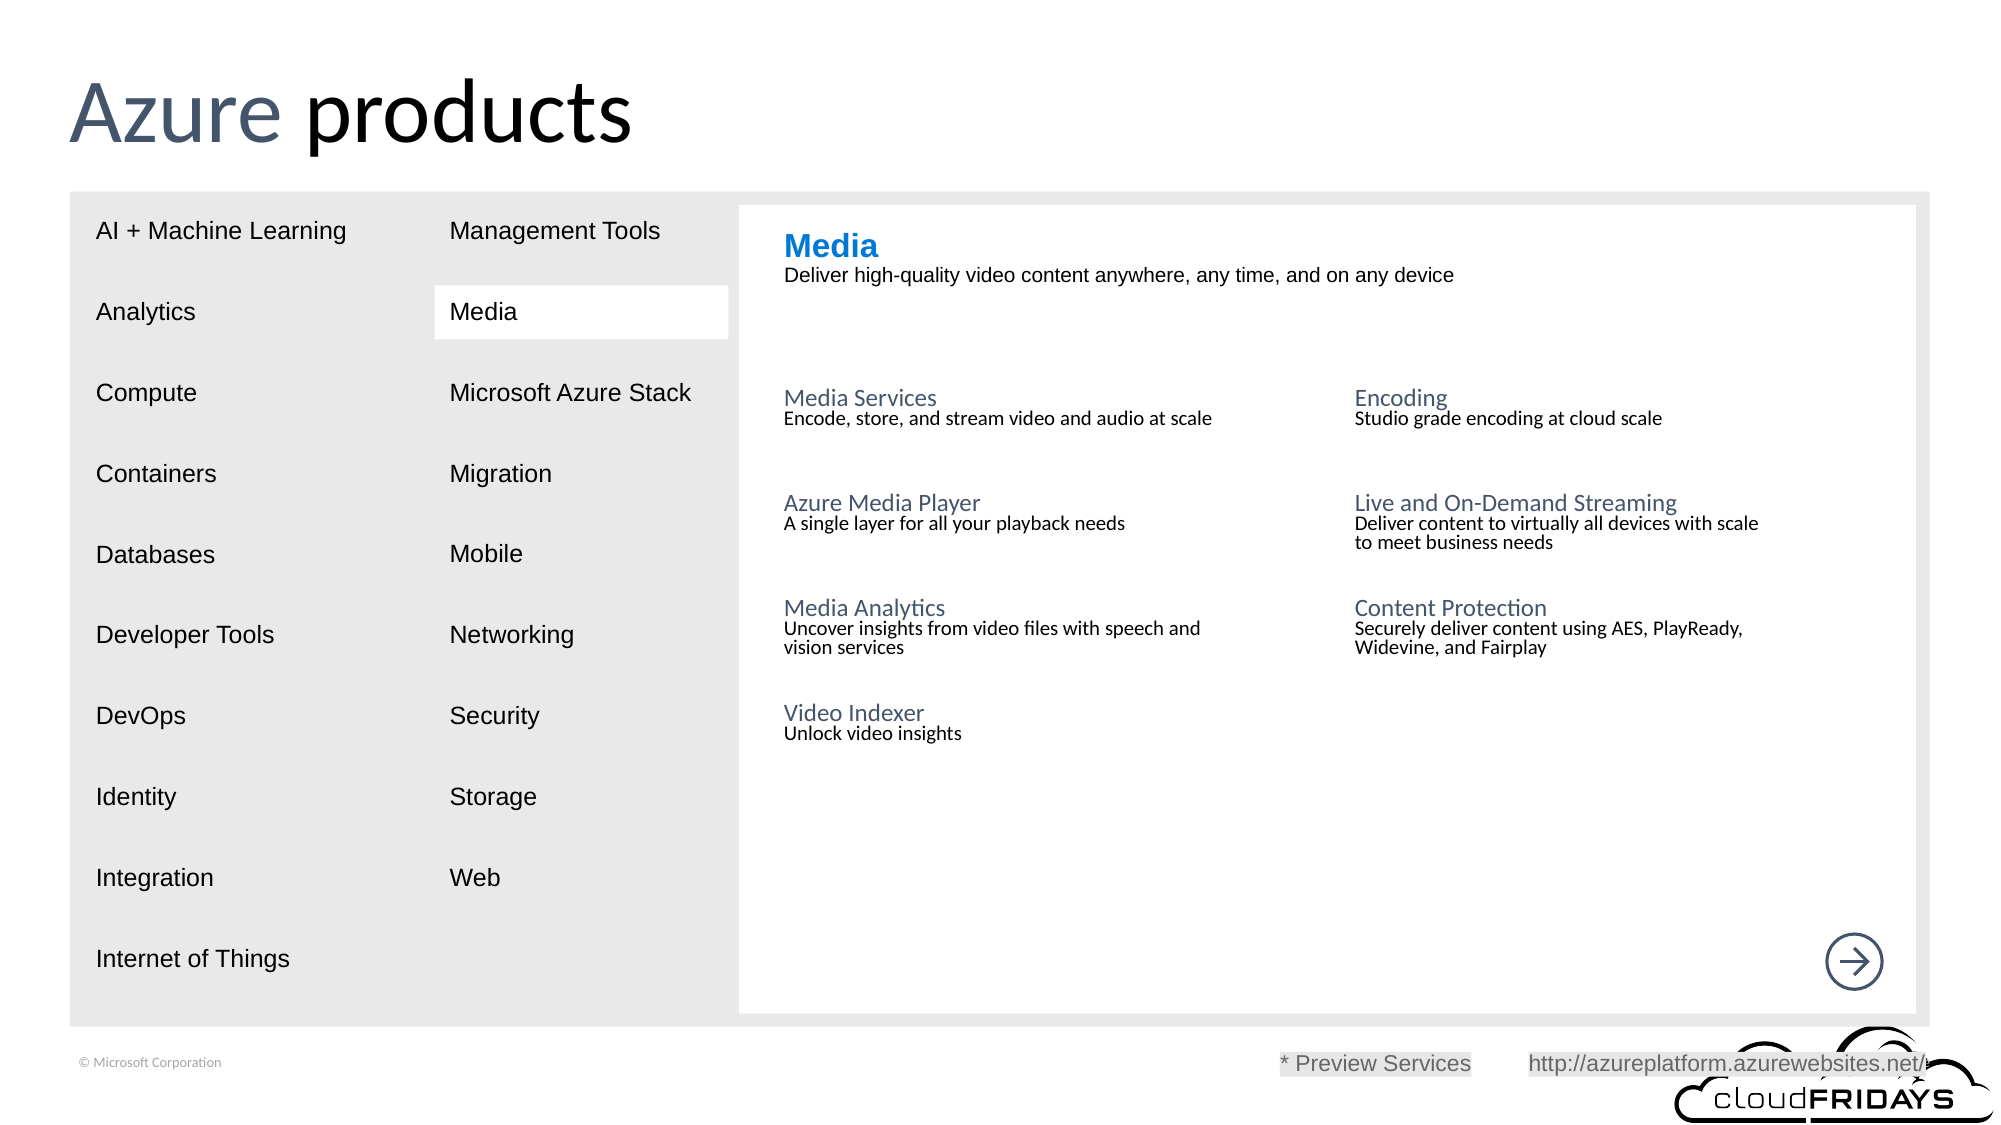

# Azure products

Management Tools
AI + Machine Learning
Media
Deliver high-quality video content anywhere, any time, and on any device
Media
Analytics
Microsoft Azure Stack
Compute
| Media Services Encode, store, and stream video and audio at scale | Encoding Studio grade encoding at cloud scale |
| --- | --- |
| Azure Media Player A single layer for all your playback needs | Live and On-Demand Streaming Deliver content to virtually all devices with scale to meet business needs |
| Media Analytics Uncover insights from video files with speech and vision services | Content Protection Securely deliver content using AES, PlayReady, Widevine, and Fairplay |
| Video Indexer Unlock video insights |  |
|  |  |
Migration
Containers
Mobile
Databases
Networking
Developer Tools
Security
DevOps
Storage
Identity
Integration
Web

Internet of Things
* Preview Services
http://azureplatform.azurewebsites.net/